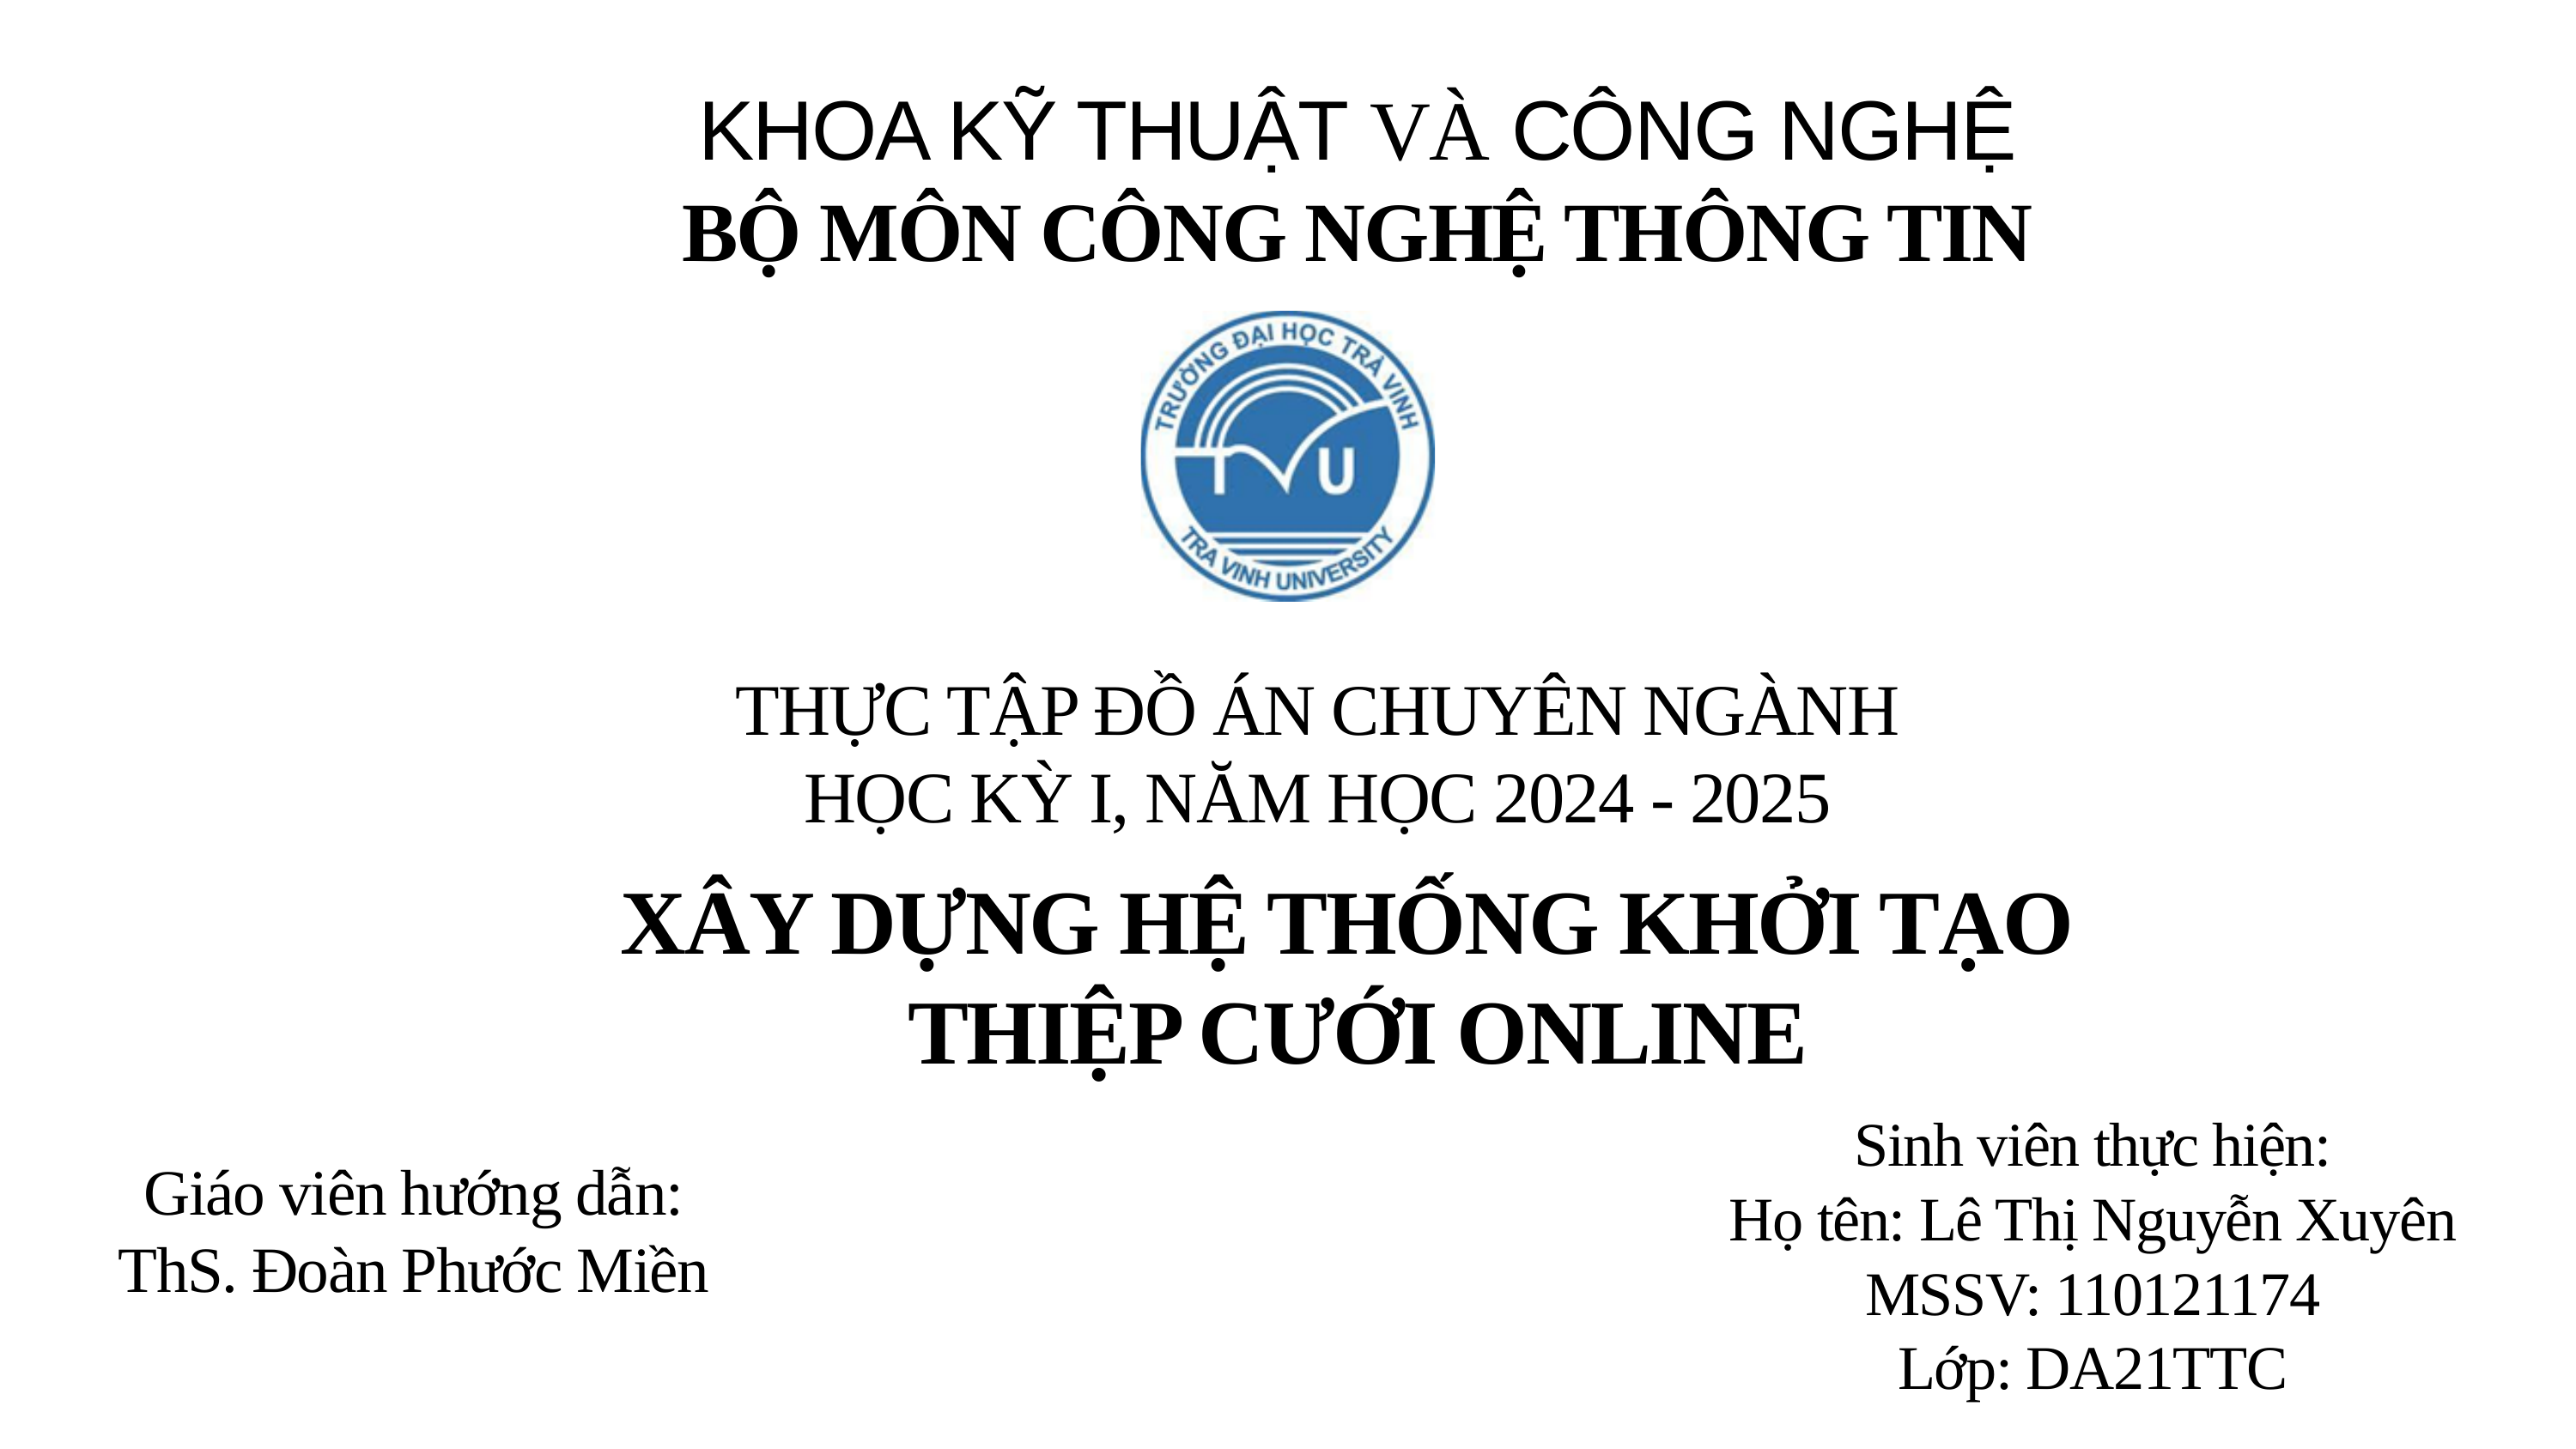

KHOA KỸ THUẬT VÀ CÔNG NGHỆ
BỘ MÔN CÔNG NGHỆ THÔNG TIN

THỰC TẬP ĐỒ ÁN CHUYÊN NGÀNH
HỌC KỲ I, NĂM HỌC 2024 - 2025
XÂY DỰNG HỆ THỐNG KHỞI TẠO
THIỆP CƯỚI ONLINE
Sinh viên thực hiện:
Họ tên: Lê Thị Nguyễn Xuyên
MSSV: 110121174
Lớp: DA21TTC
Giáo viên hướng dẫn:
ThS. Đoàn Phước Miền